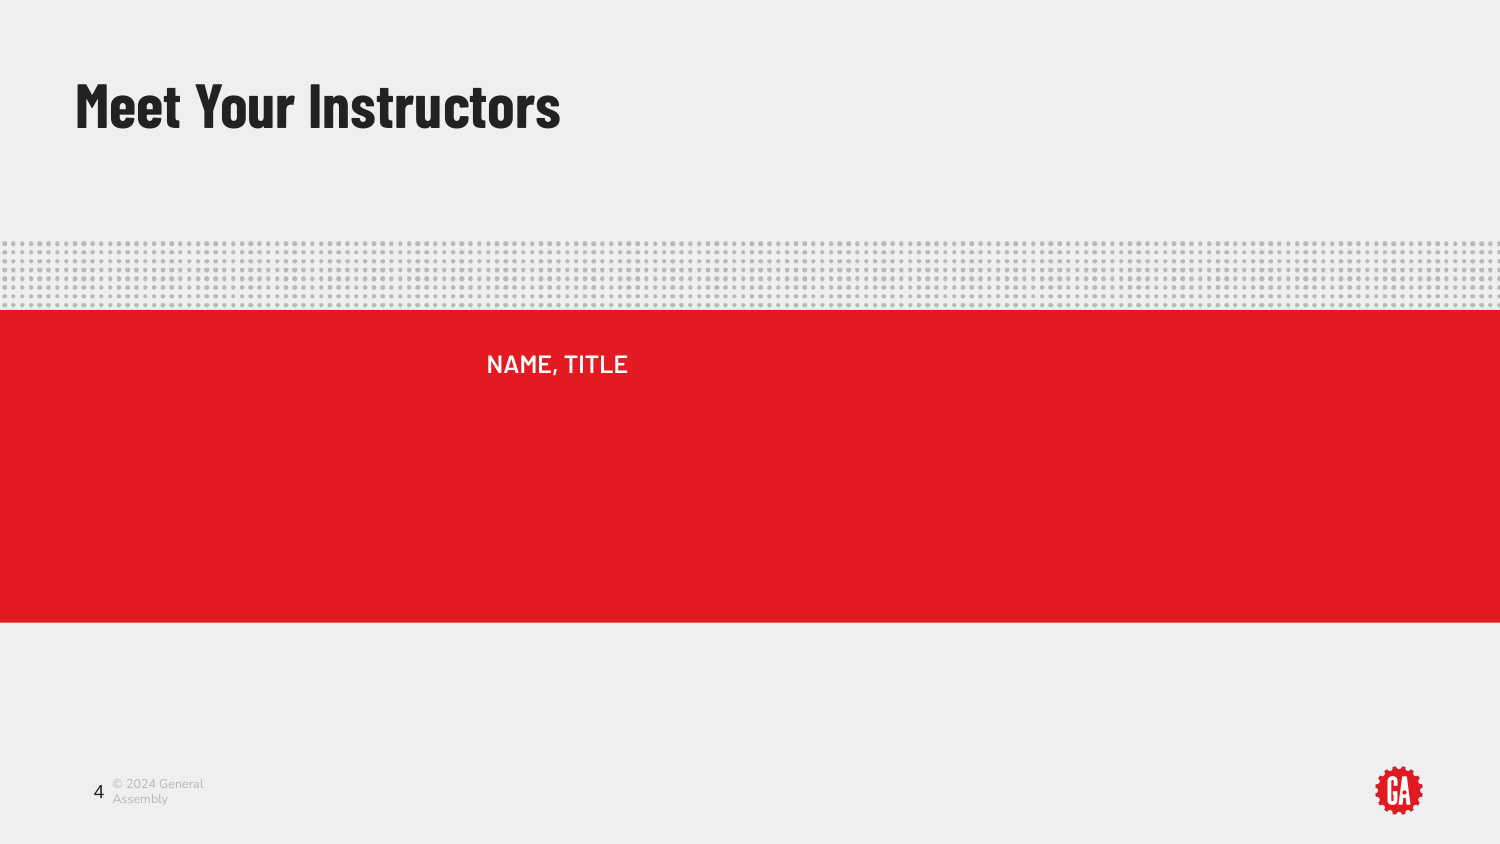

# Meet Your Instructors

NAME, TITLE

4